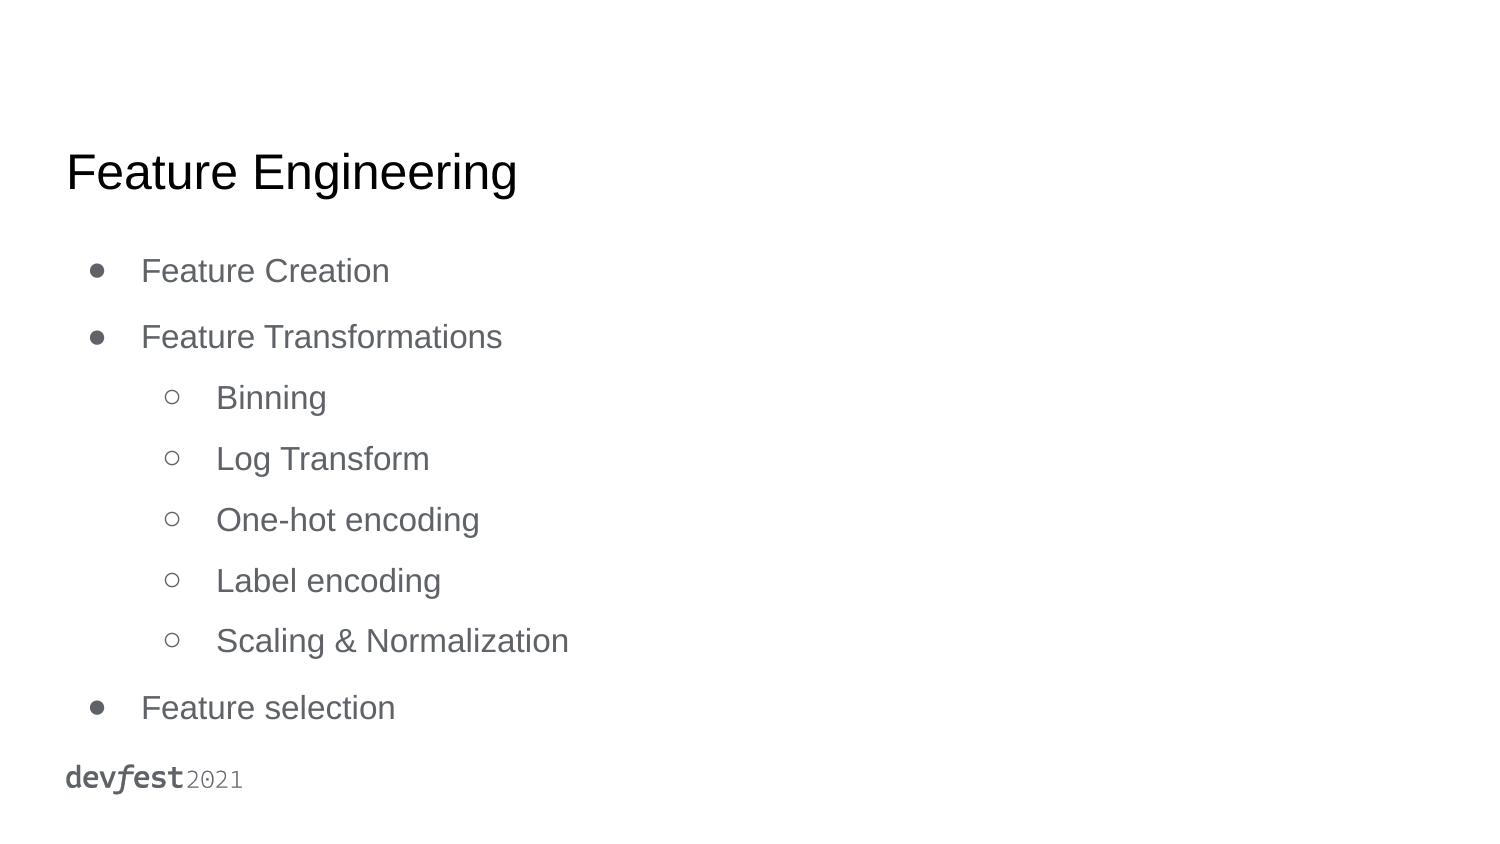

# Feature Engineering
Feature Creation
Feature Transformations
Binning
Log Transform
One-hot encoding
Label encoding
Scaling & Normalization
Feature selection